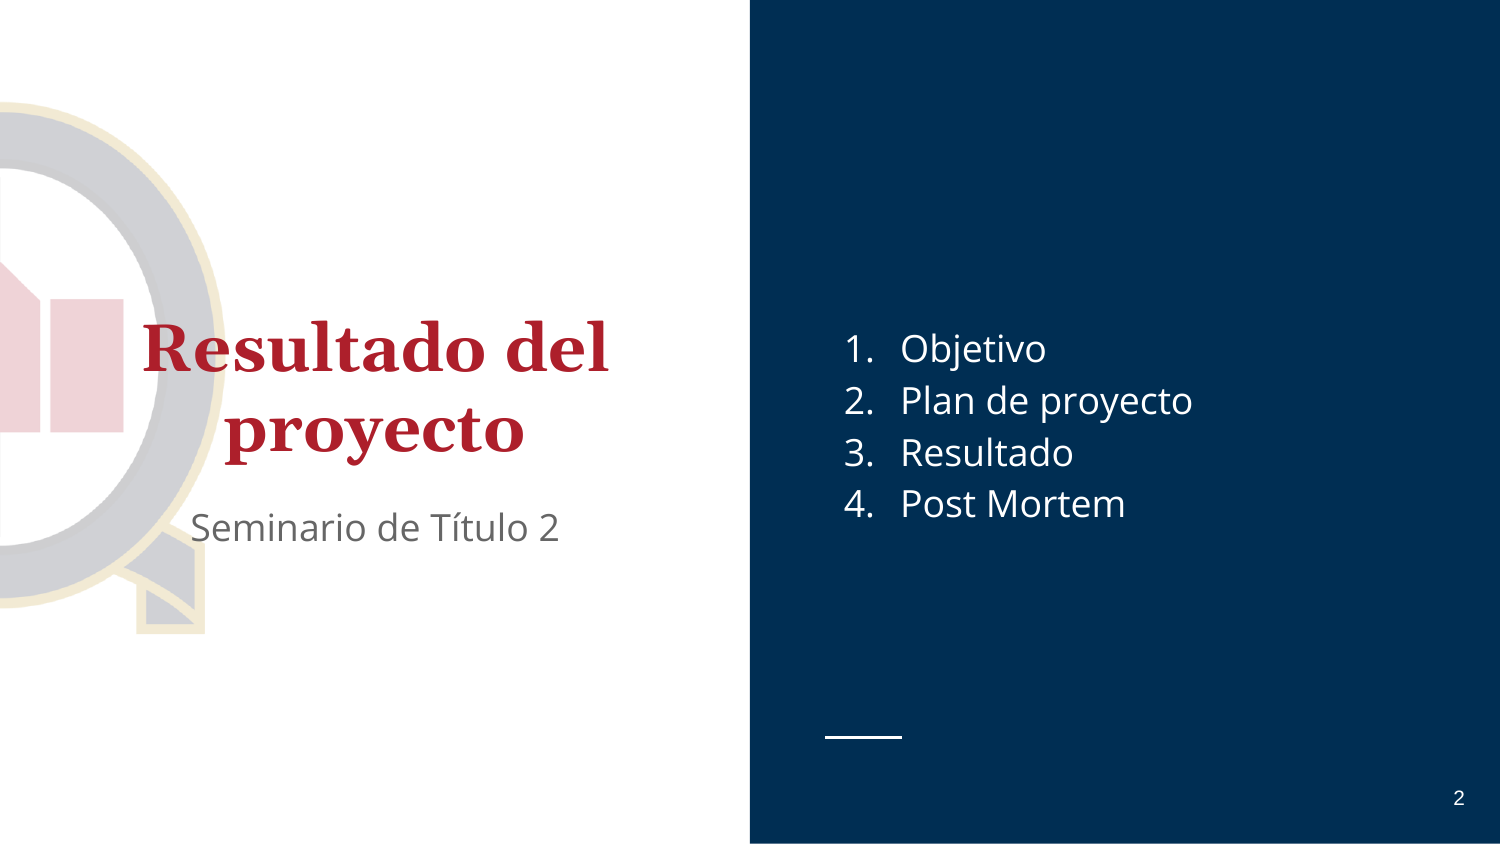

Objetivo
Plan de proyecto
Resultado
Post Mortem
# Resultado del proyecto
Seminario de Título 2
2